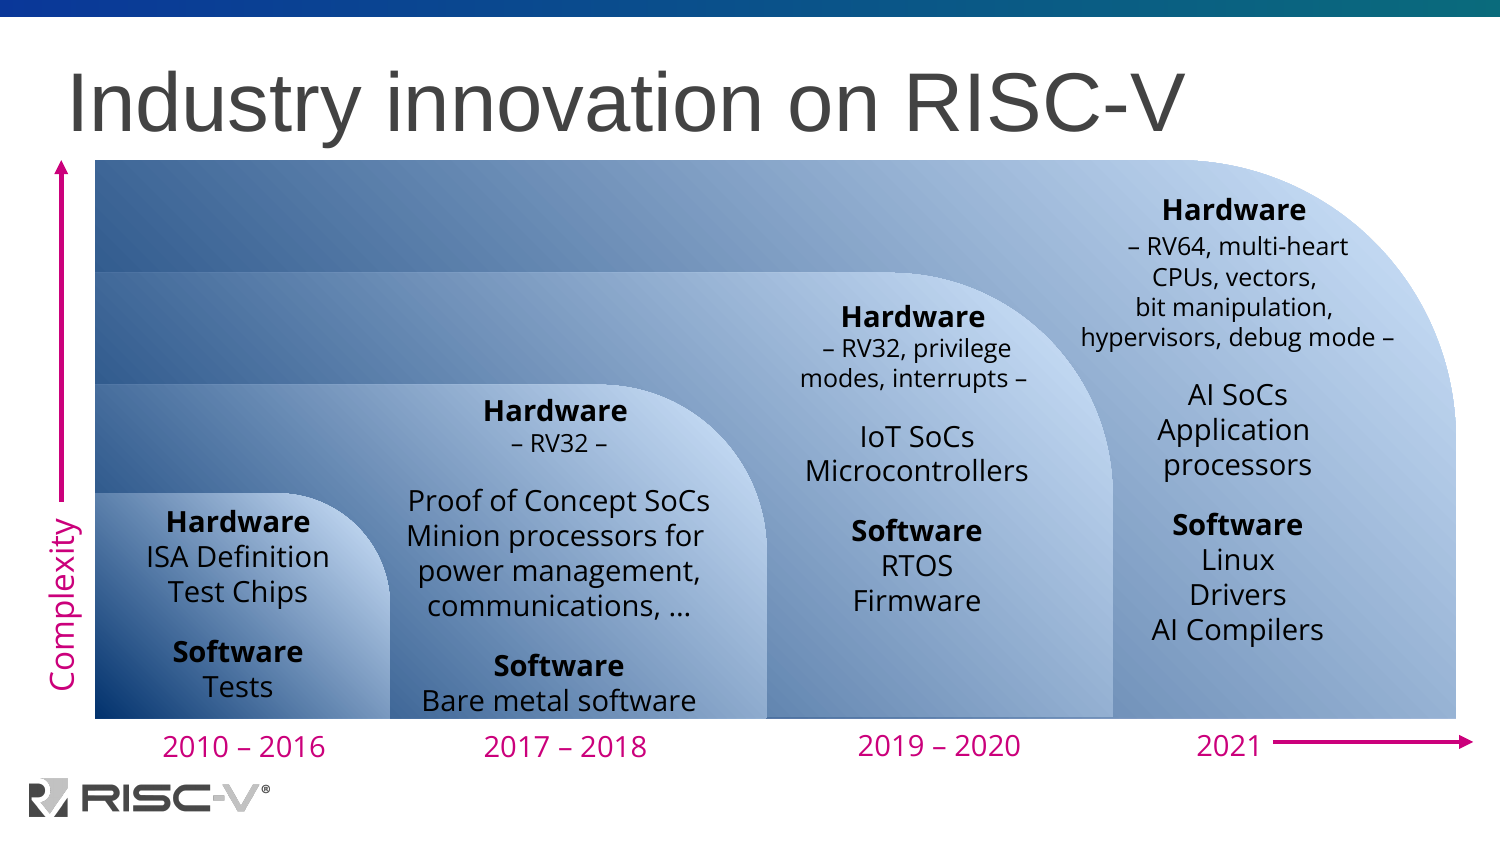

# Industry innovation on RISC-V

Hardware
 – RV64, multi-heart
CPUs, vectors,
bit manipulation,
hypervisors, debug mode –
AI SoCs
Application
processors

Software
Linux
Drivers
AI Compilers

Hardware
 – RV32, privilege
modes, interrupts –
IoT SoCs
Microcontrollers

Software
RTOS
Firmware

Hardware
 – RV32 –
Proof of Concept SoCs
Minion processors for
power management, communications, …

Software
Bare metal software

Hardware
ISA Definition
Test Chips

Software
Tests
Complexity
2019 – 2020
2021
2017 – 2018
2010 – 2016